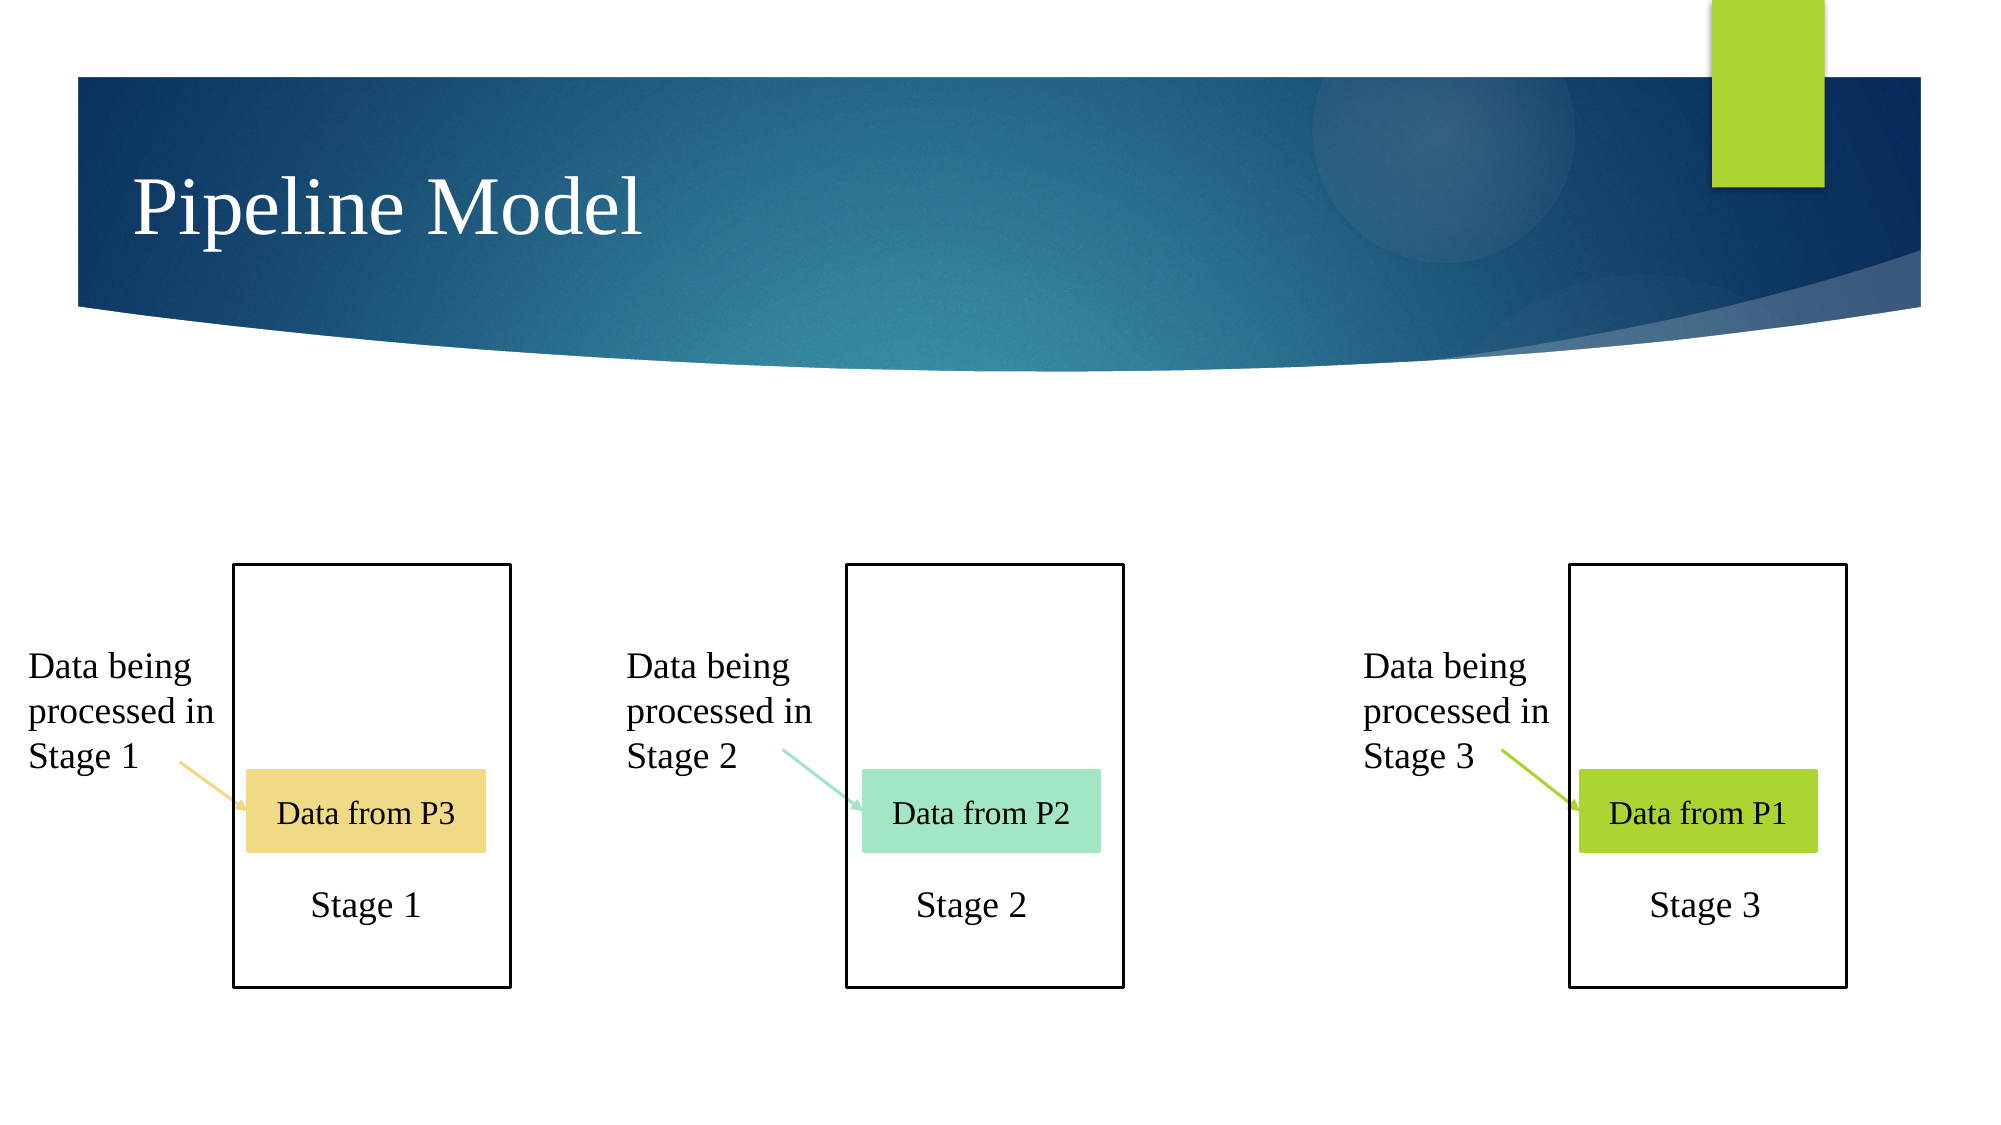

Pipeline Model

Data being processed in Stage 1
Data being processed in Stage 2
Data being processed in Stage 3
Data from P3
Data from P2
Data from P1
Stage 1
Stage 2
Stage 3